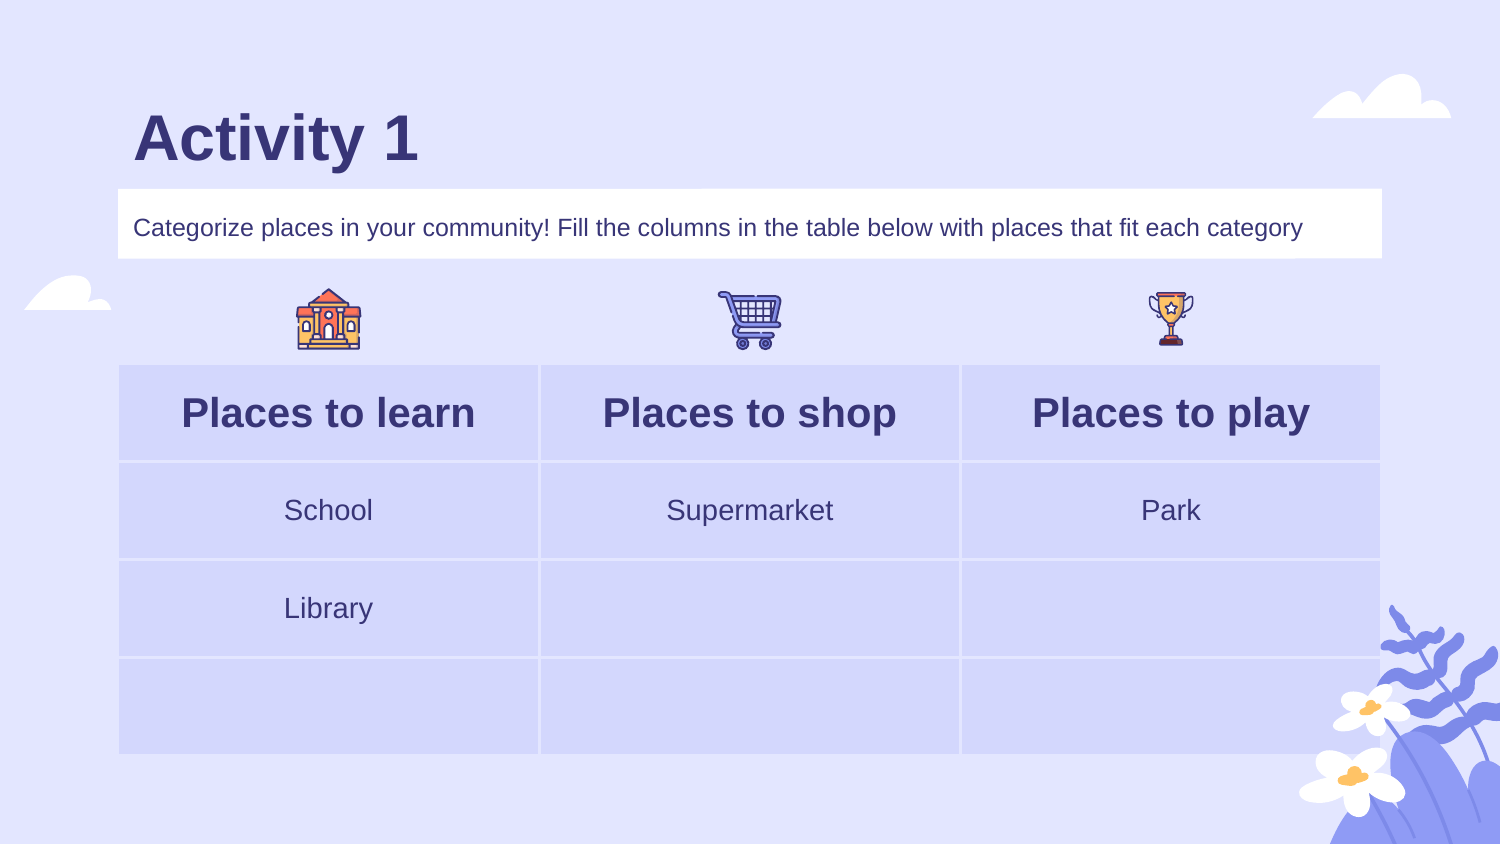

# Activity 1
Categorize places in your community! Fill the columns in the table below with places that fit each category

| Places to learn | Places to shop | Places to play |
| --- | --- | --- |
| School | Supermarket | Park |
| Library |  |  |
|  |  |  |